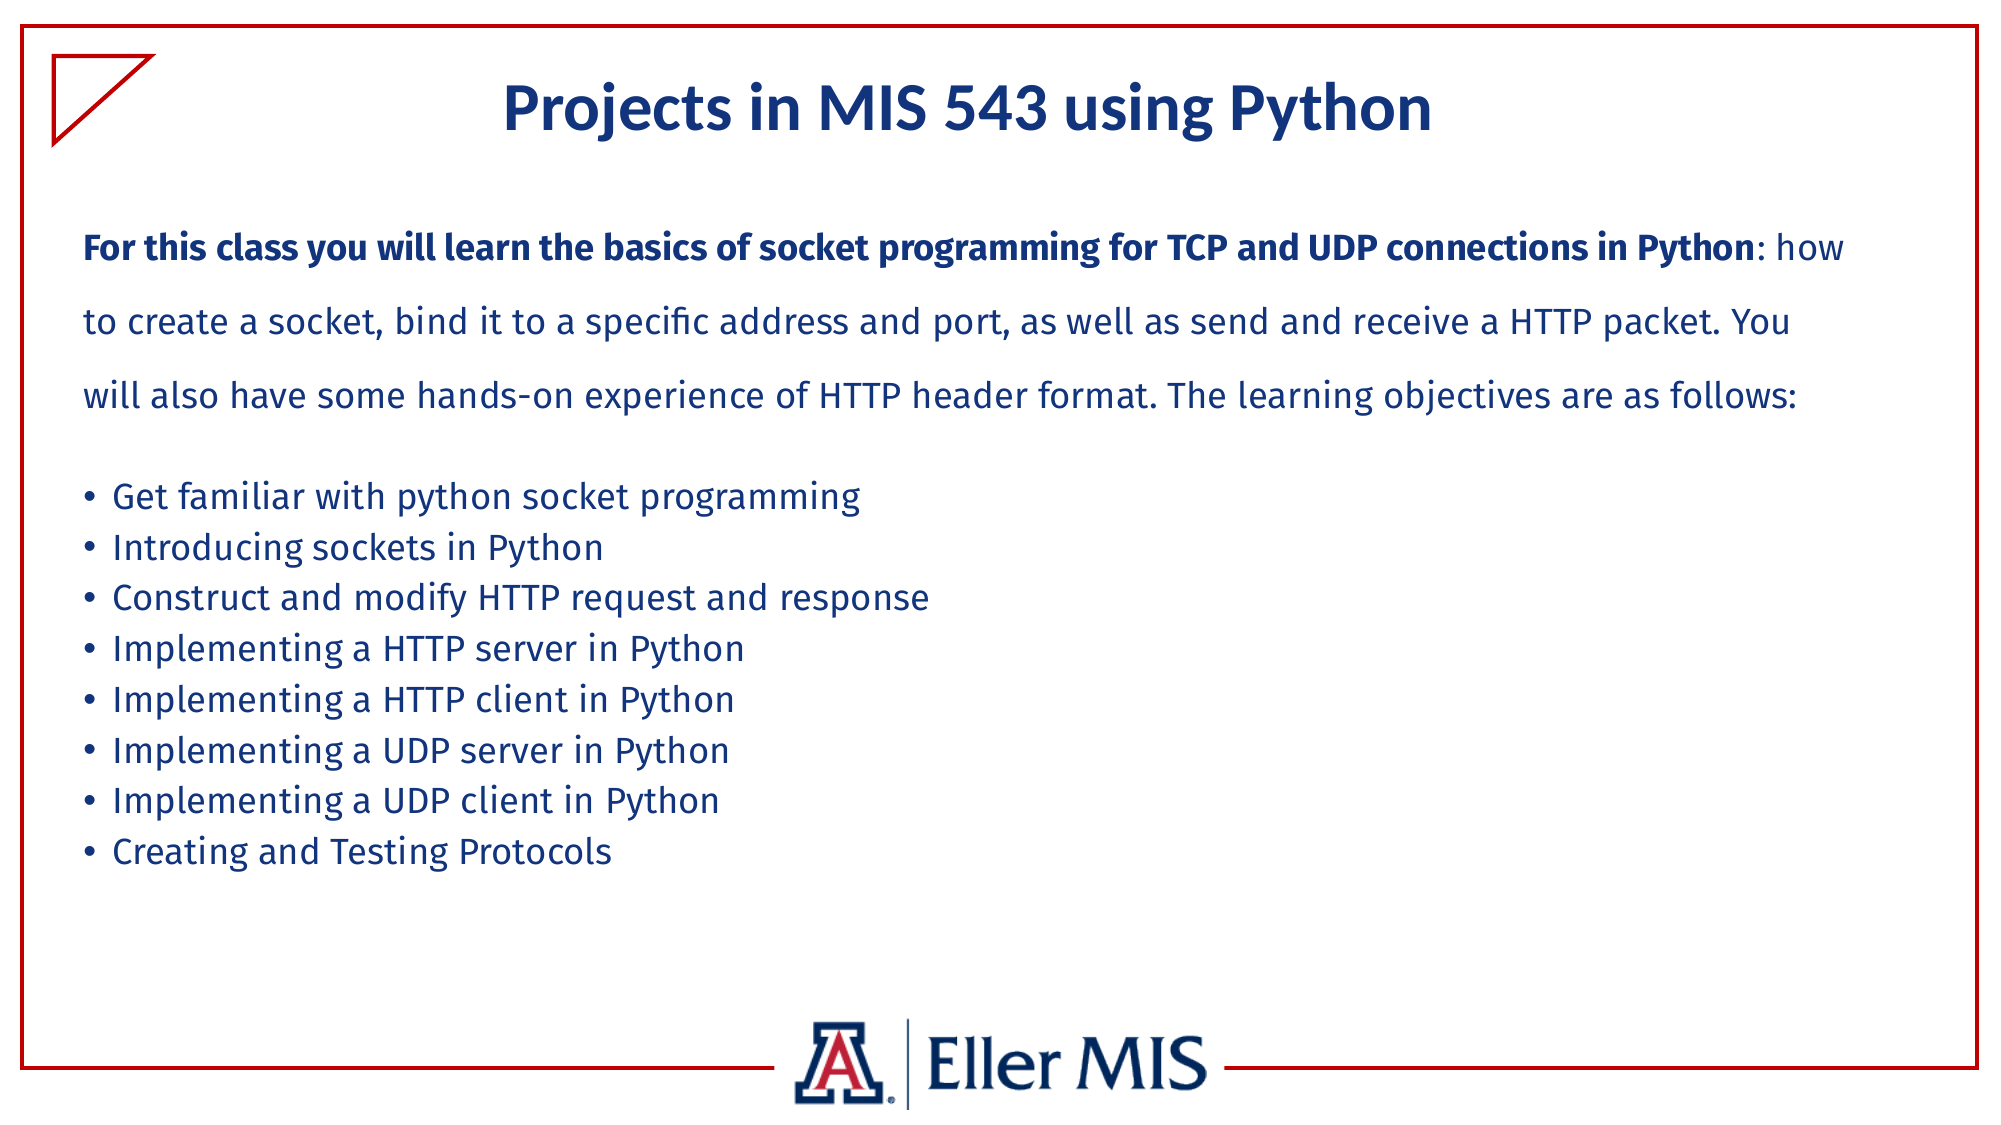

# Projects in MIS 543 using Python
For this class you will learn the basics of socket programming for TCP and UDP connections in Python: how to create a socket, bind it to a specific address and port, as well as send and receive a HTTP packet. You will also have some hands-on experience of HTTP header format. The learning objectives are as follows:

Get familiar with python socket programming
Introducing sockets in Python
Construct and modify HTTP request and response
Implementing a HTTP server in Python
Implementing a HTTP client in Python
Implementing a UDP server in Python
Implementing a UDP client in Python
Creating and Testing Protocols